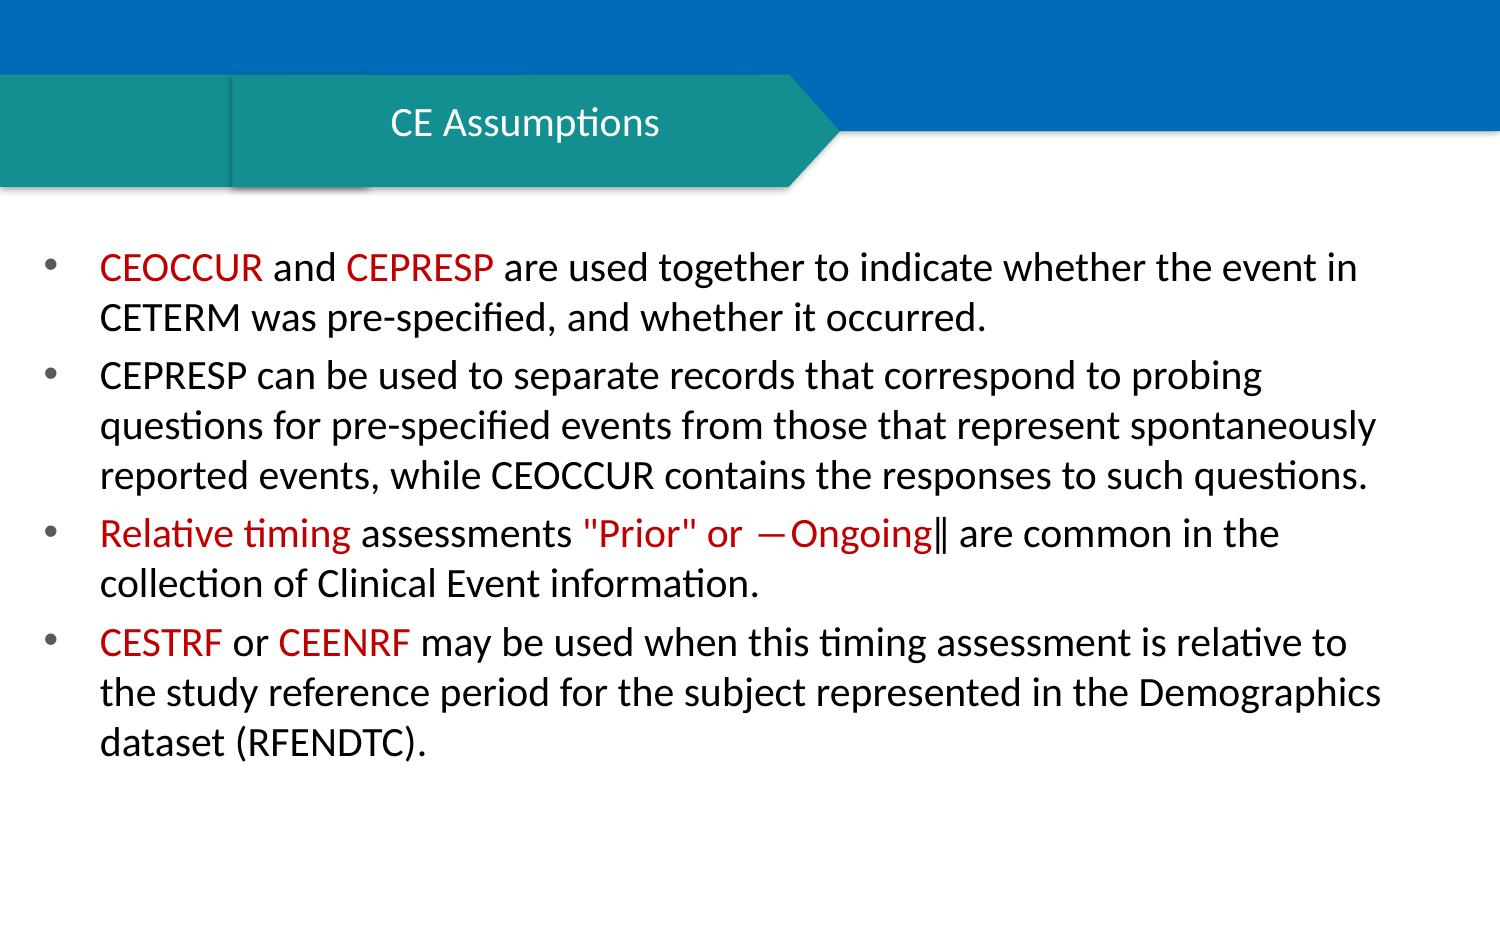

# CE Assumptions
CEOCCUR and CEPRESP are used together to indicate whether the event in CETERM was pre-specified, and whether it occurred.
CEPRESP can be used to separate records that correspond to probing questions for pre-specified events from those that represent spontaneously reported events, while CEOCCUR contains the responses to such questions.
Relative timing assessments "Prior" or ―Ongoing‖ are common in the collection of Clinical Event information.
CESTRF or CEENRF may be used when this timing assessment is relative to the study reference period for the subject represented in the Demographics dataset (RFENDTC).